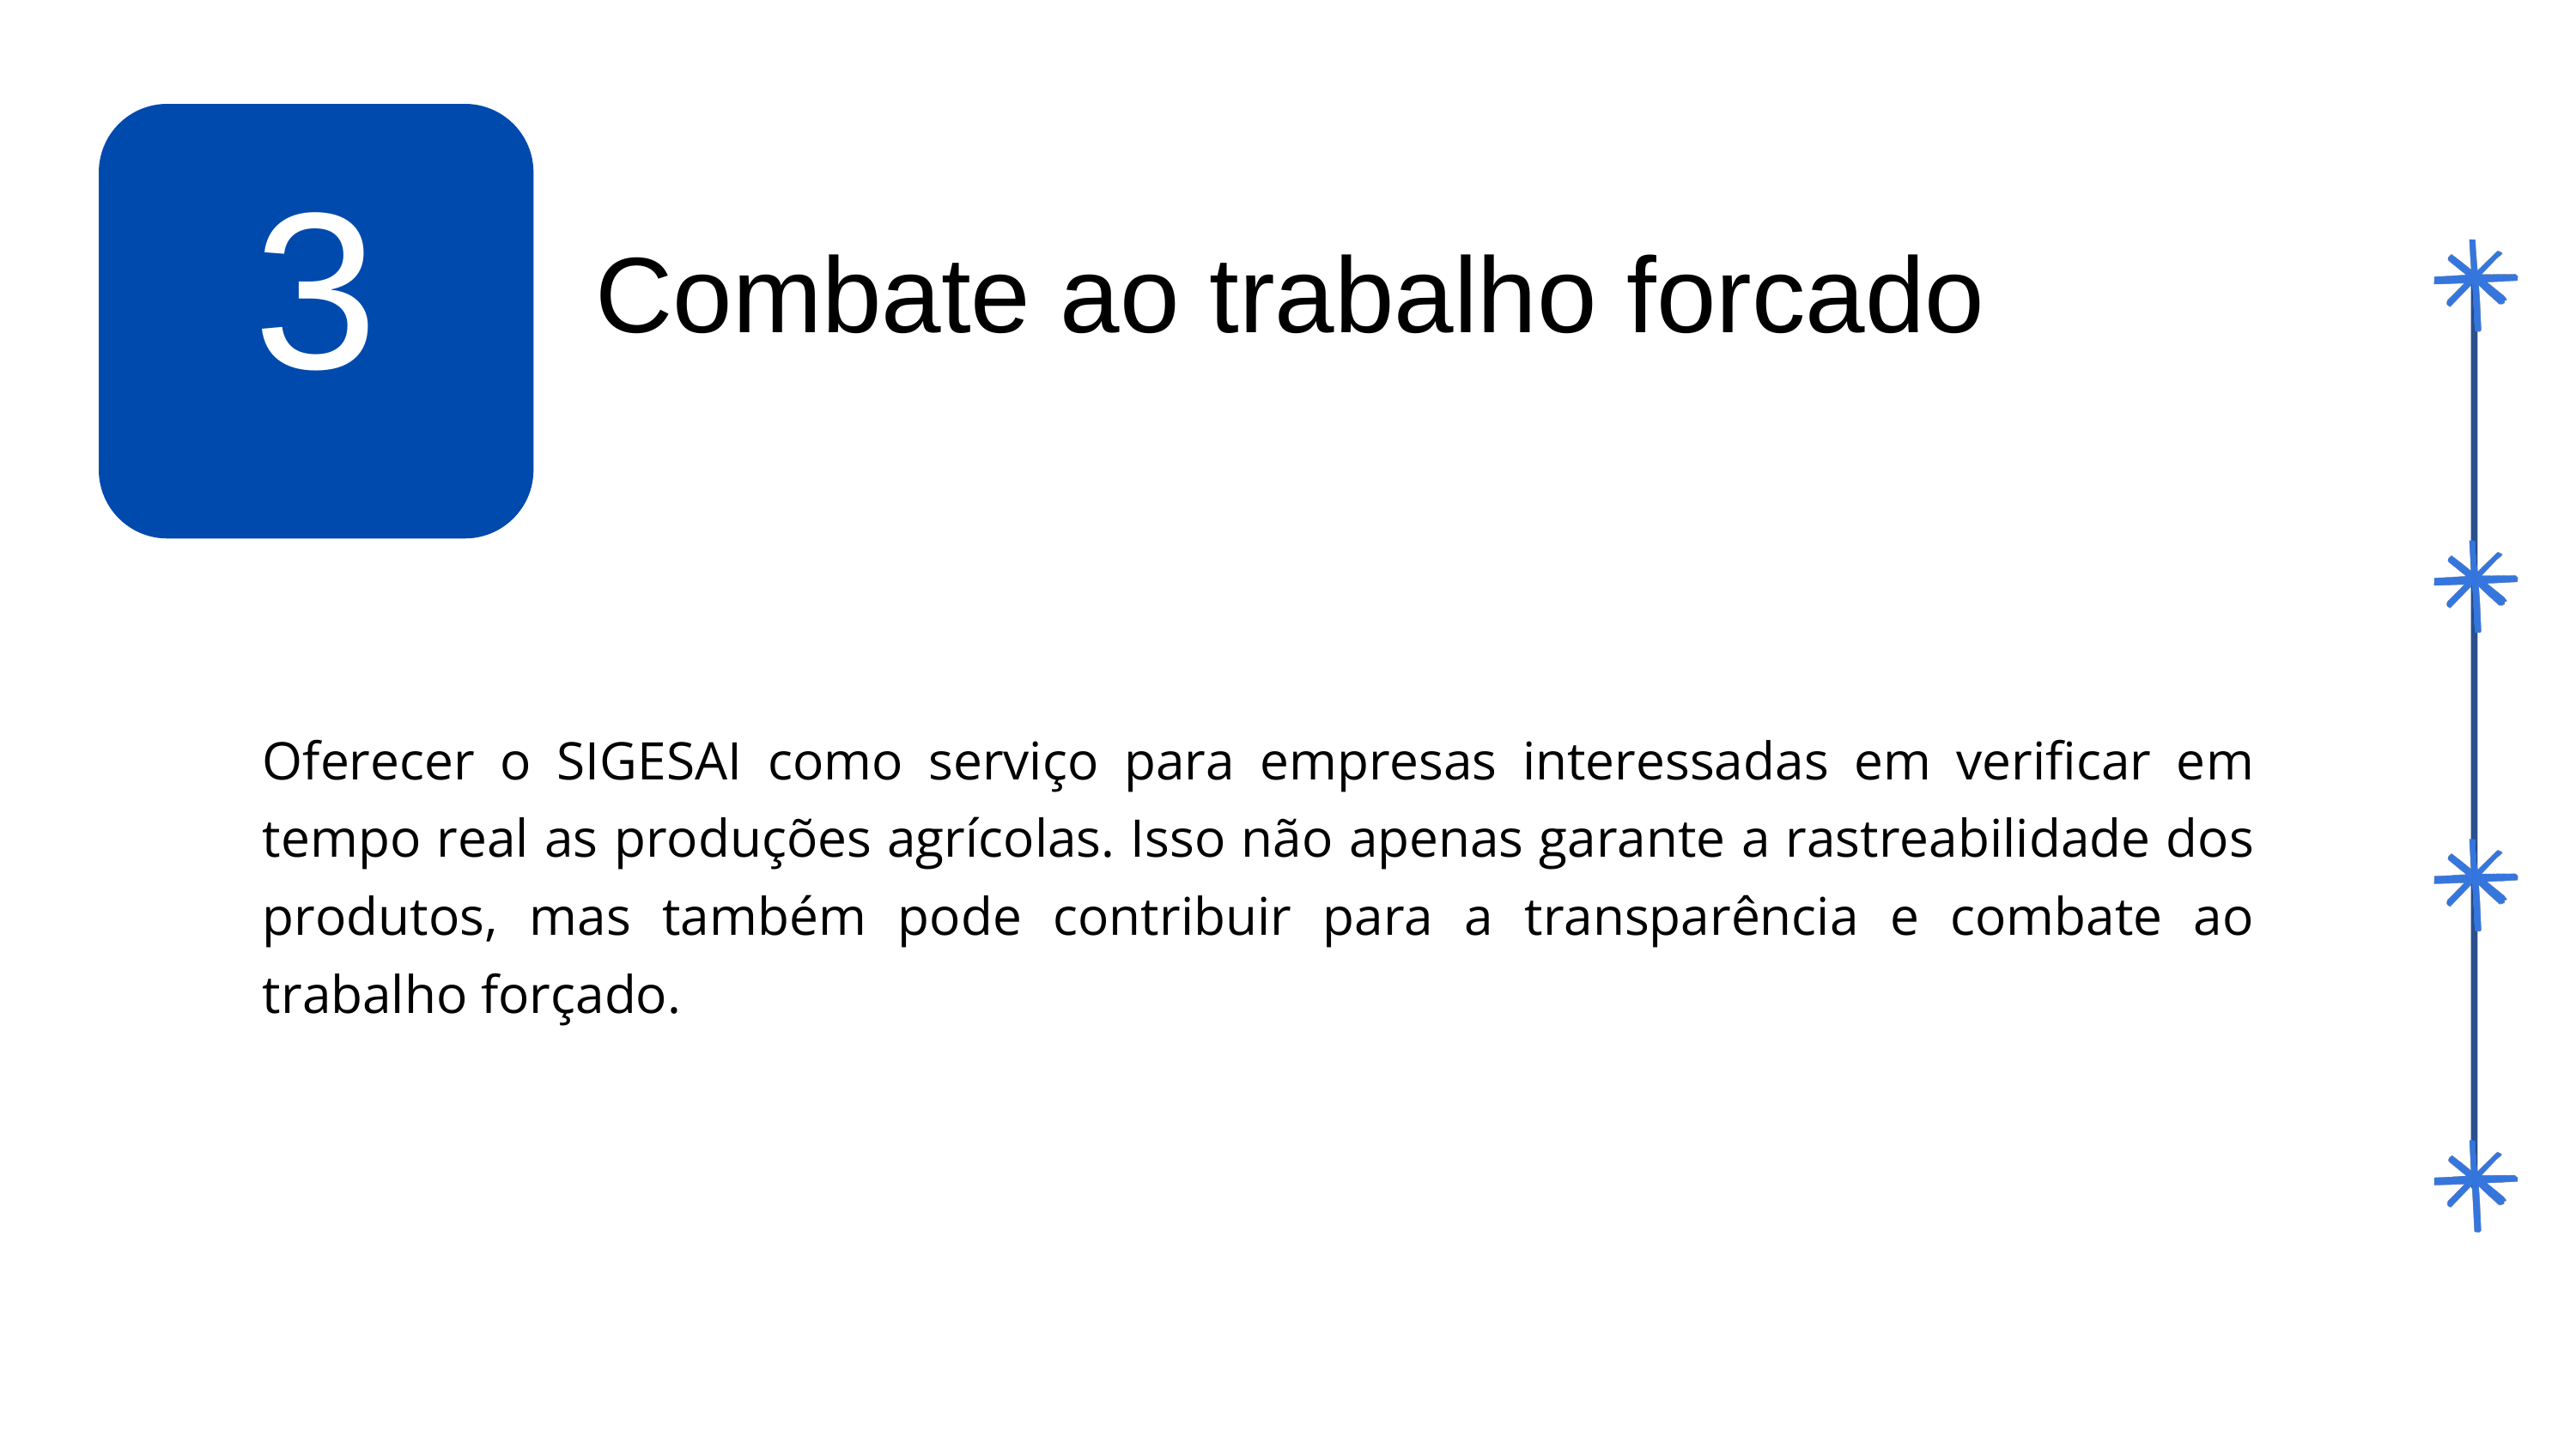

3
Combate ao trabalho forcado

Oferecer o SIGESAI como serviço para empresas interessadas em verificar em tempo real as produções agrícolas. Isso não apenas garante a rastreabilidade dos produtos, mas também pode contribuir para a transparência e combate ao trabalho forçado.